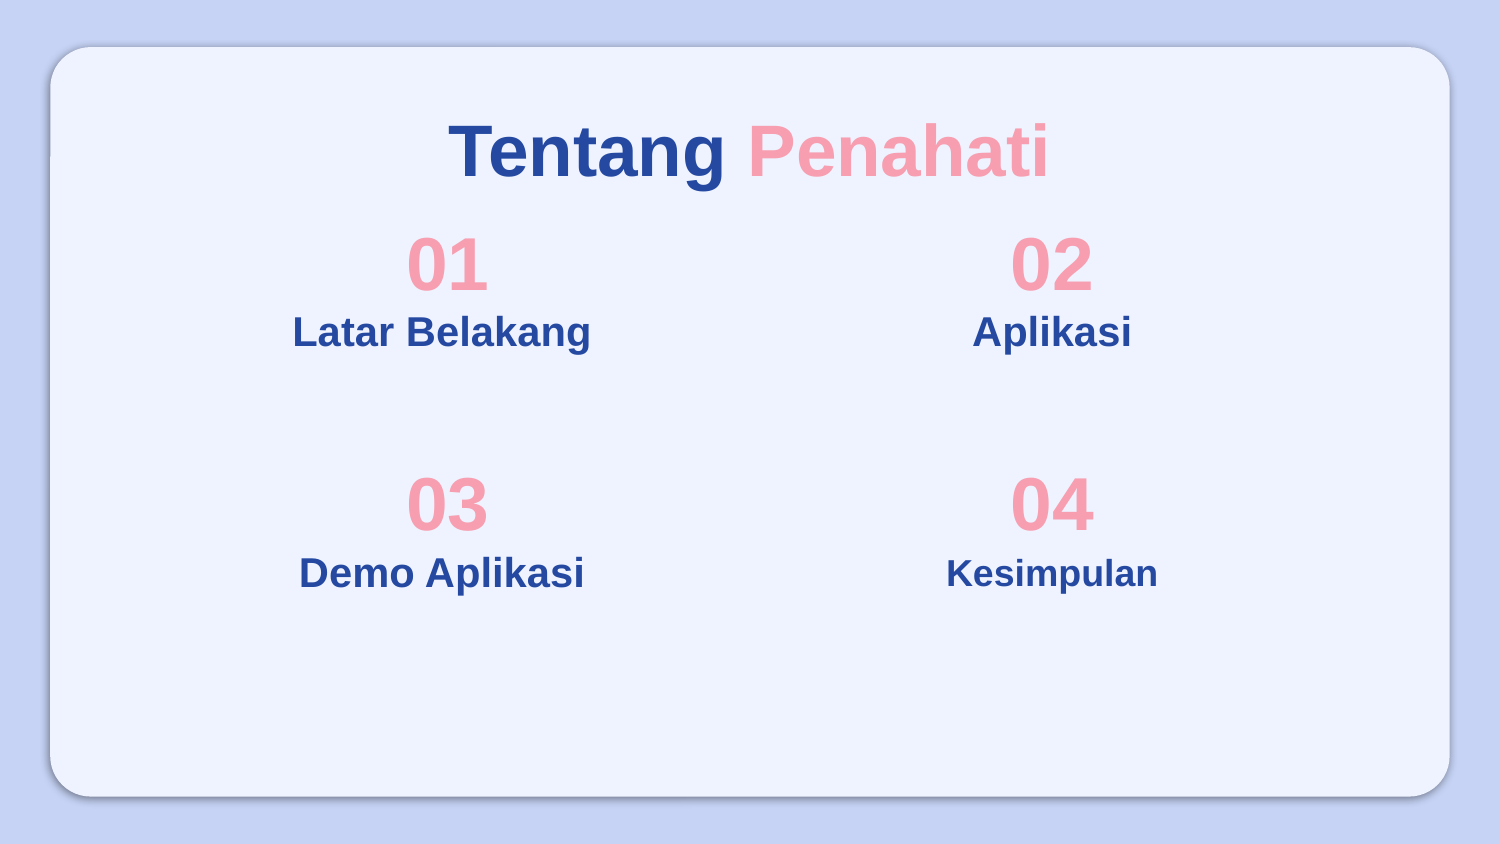

# Tentang Penahati
01
02
Latar Belakang
Aplikasi
03
04
Demo Aplikasi
Kesimpulan